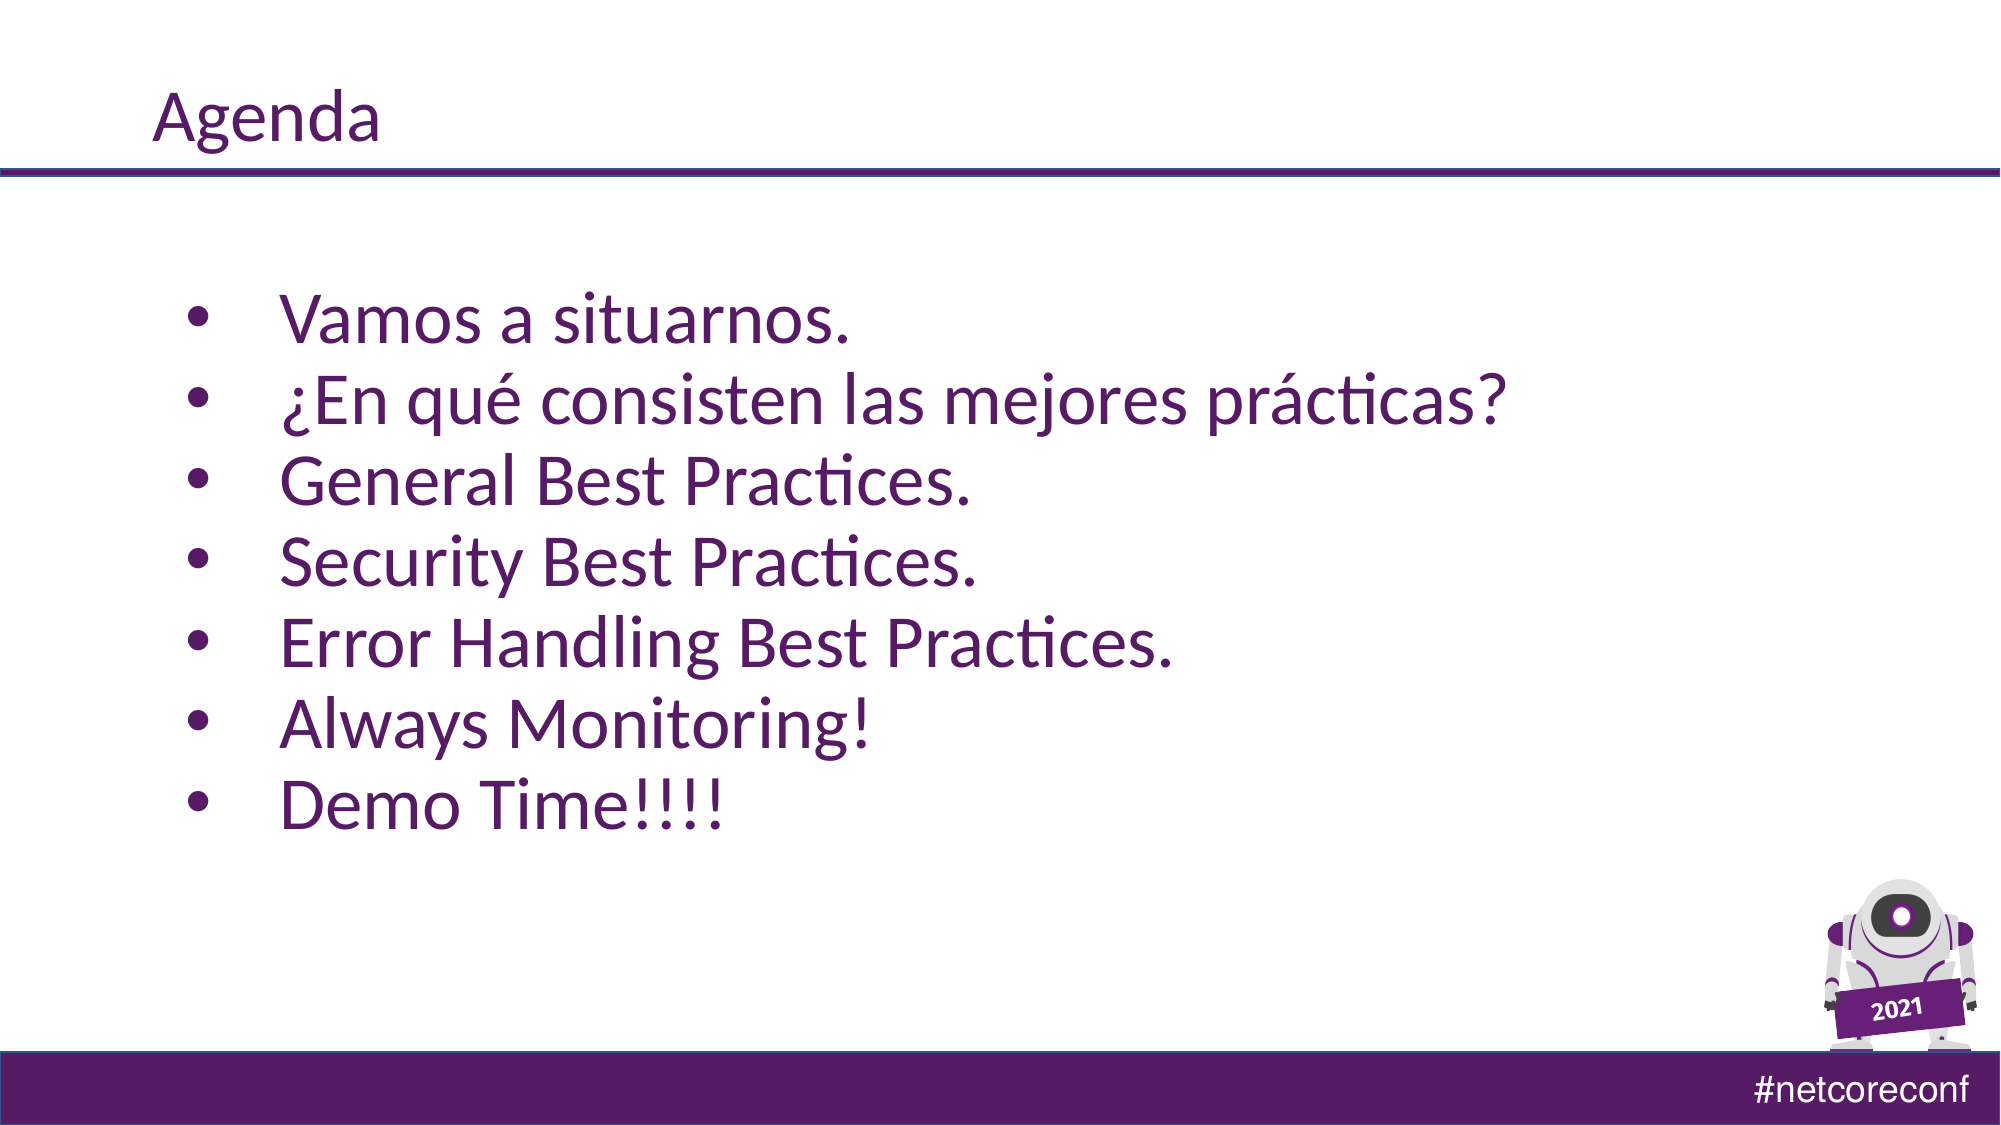

# Agenda
Vamos a situarnos.
¿En qué consisten las mejores prácticas?
General Best Practices.
Security Best Practices.
Error Handling Best Practices.
Always Monitoring!
Demo Time!!!!